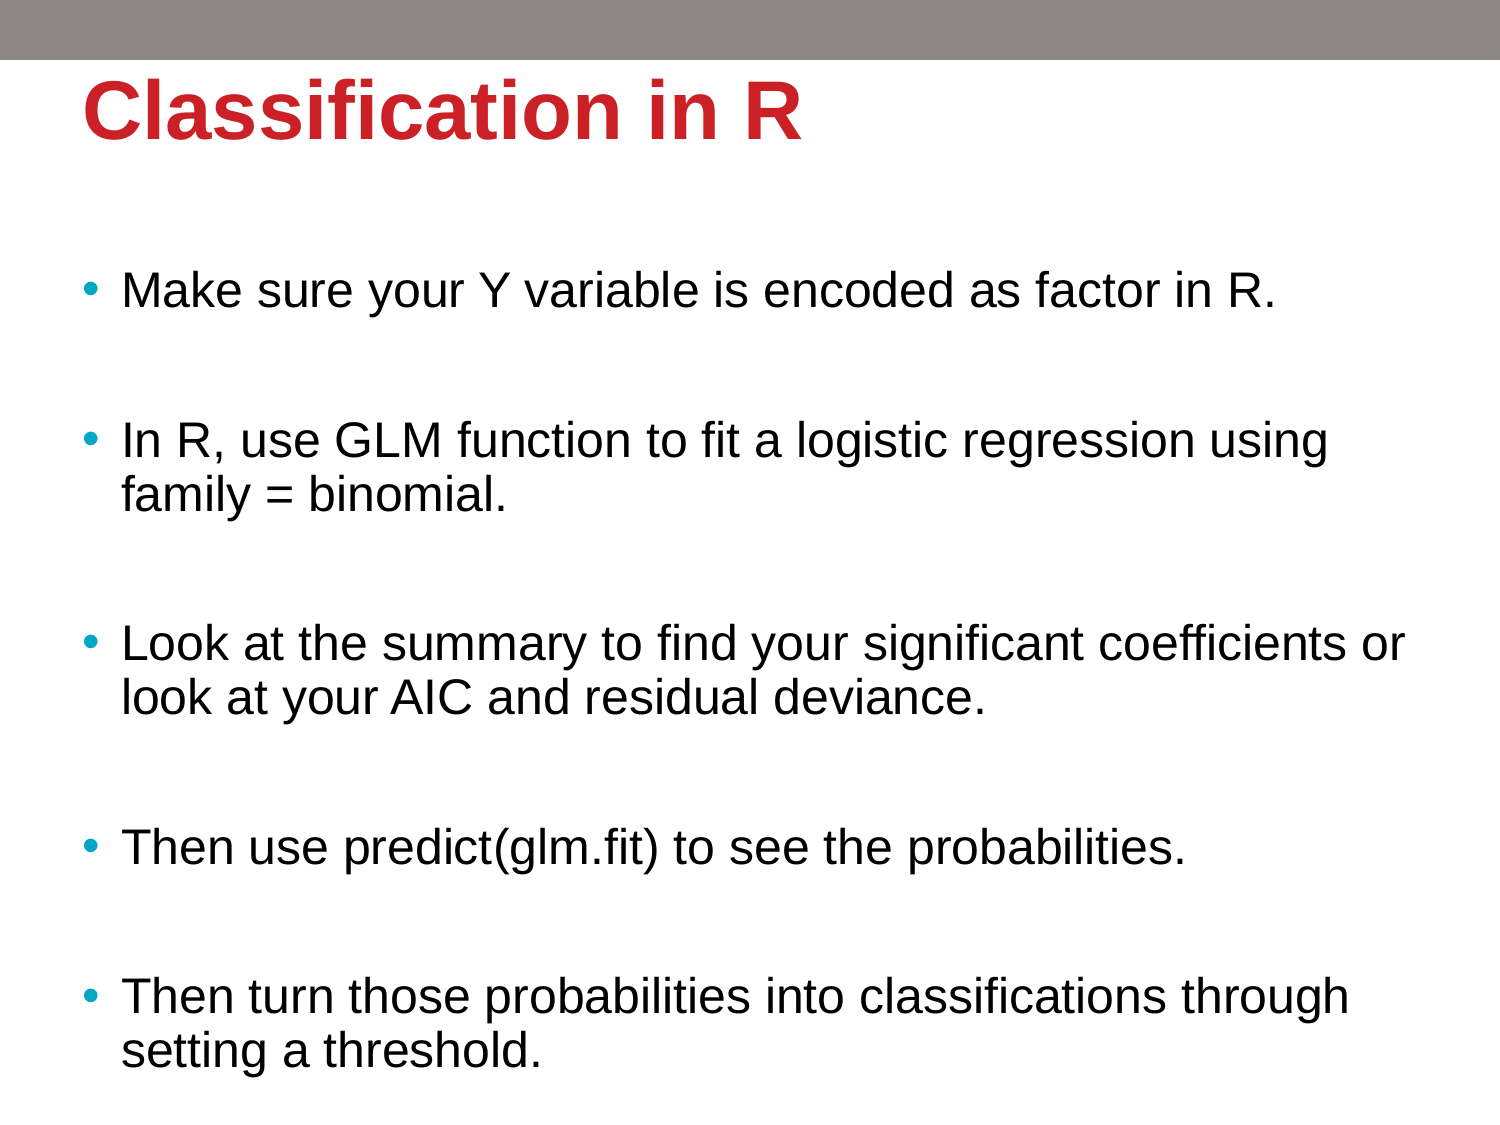

# Classification in R
Make sure your Y variable is encoded as factor in R.

In R, use GLM function to fit a logistic regression using family = binomial.

Look at the summary to find your significant coefficients or look at your AIC and residual deviance.

Then use predict(glm.fit) to see the probabilities.

Then turn those probabilities into classifications through setting a threshold.